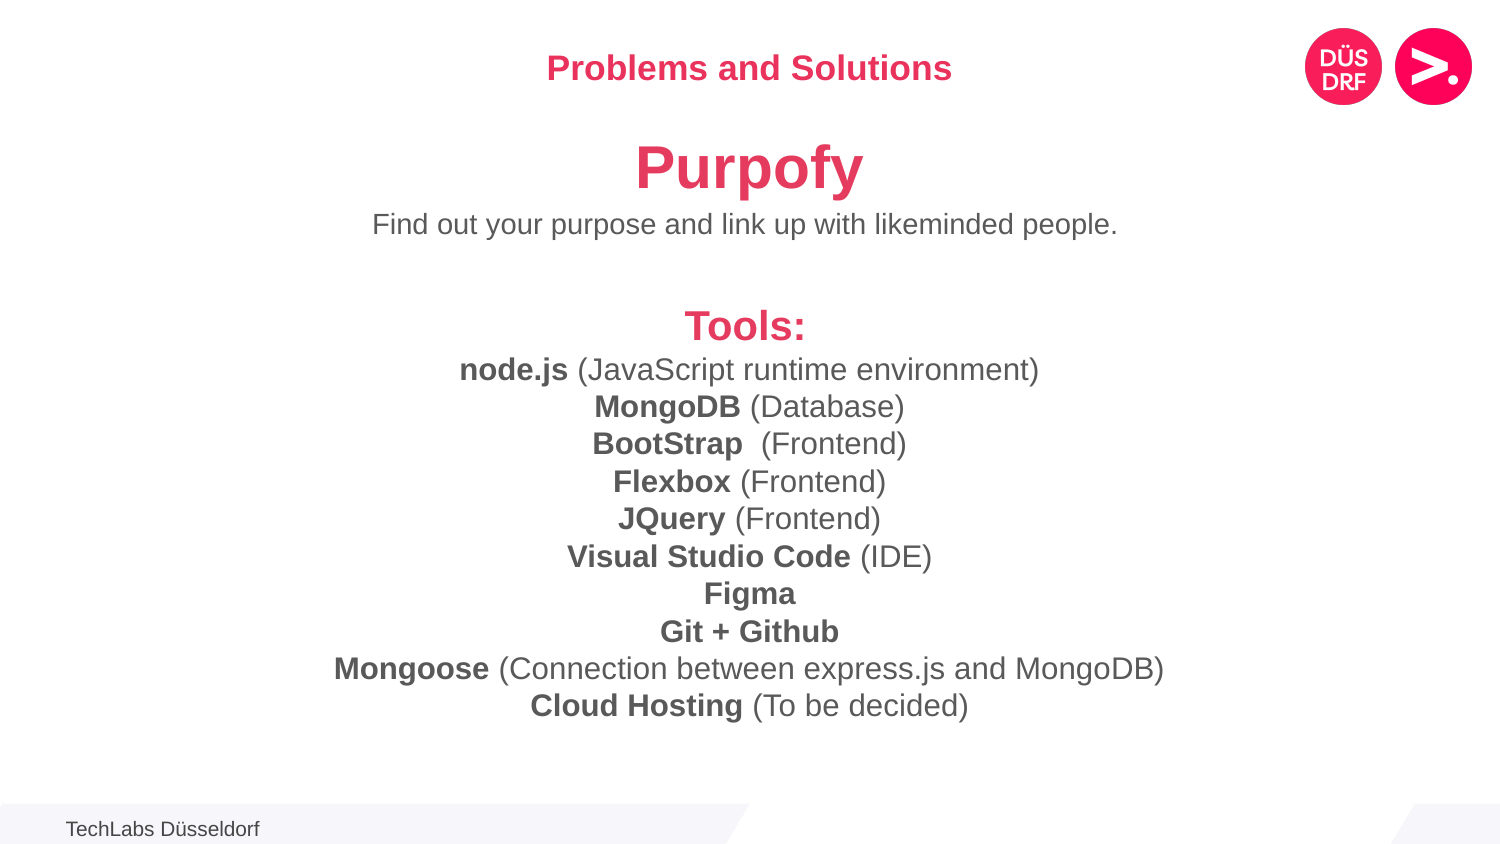

Problems and Solutions
Purpofy
Find out your purpose and link up with likeminded people.
Tools:
node.js (JavaScript runtime environment)
MongoDB (Database)
BootStrap  (Frontend)
Flexbox (Frontend)
JQuery (Frontend)
Visual Studio Code (IDE)
Figma
Git + Github
Mongoose (Connection between express.js and MongoDB)
Cloud Hosting (To be decided)
10